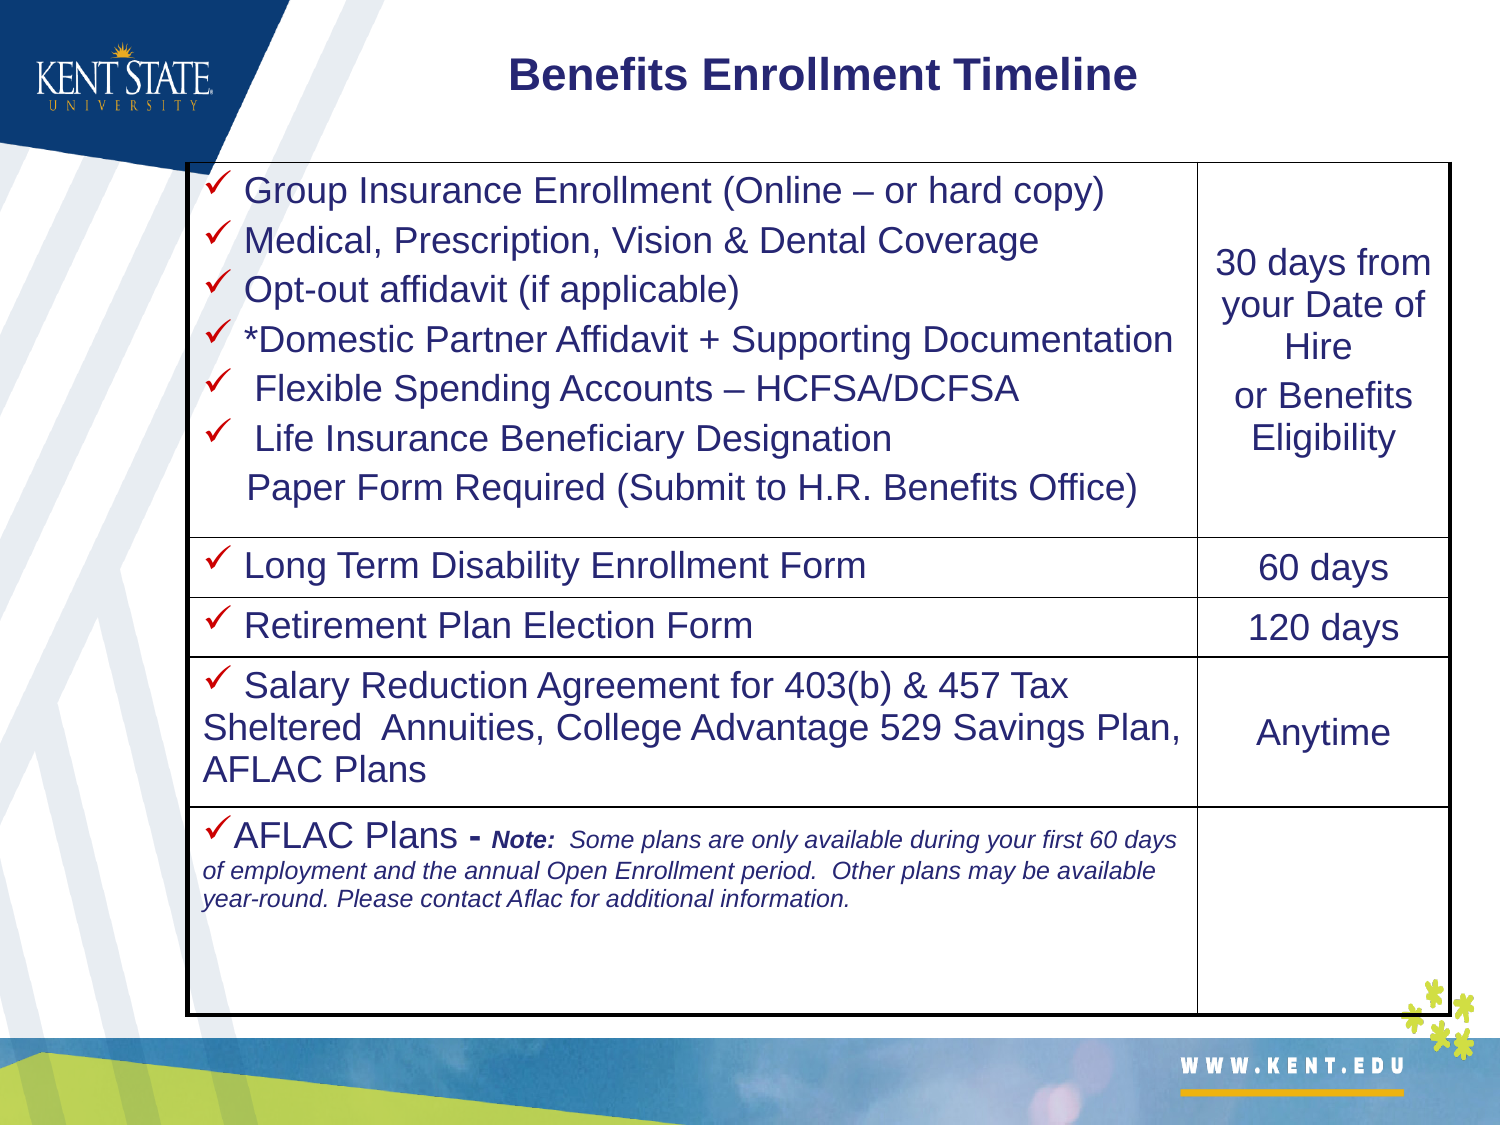

Benefits Enrollment Timeline
| Group Insurance Enrollment (Online – or hard copy) Medical, Prescription, Vision & Dental Coverage Opt-out affidavit (if applicable) \*Domestic Partner Affidavit + Supporting Documentation Flexible Spending Accounts – HCFSA/DCFSA Life Insurance Beneficiary Designation Paper Form Required (Submit to H.R. Benefits Office) | 30 days from your Date of Hire or Benefits Eligibility |
| --- | --- |
| Long Term Disability Enrollment Form | 60 days |
| Retirement Plan Election Form | 120 days |
| Salary Reduction Agreement for 403(b) & 457 Tax Sheltered Annuities, College Advantage 529 Savings Plan, AFLAC Plans | Anytime |
| AFLAC Plans - Note: Some plans are only available during your first 60 days of employment and the annual Open Enrollment period. Other plans may be available year-round. Please contact Aflac for additional information. |  |